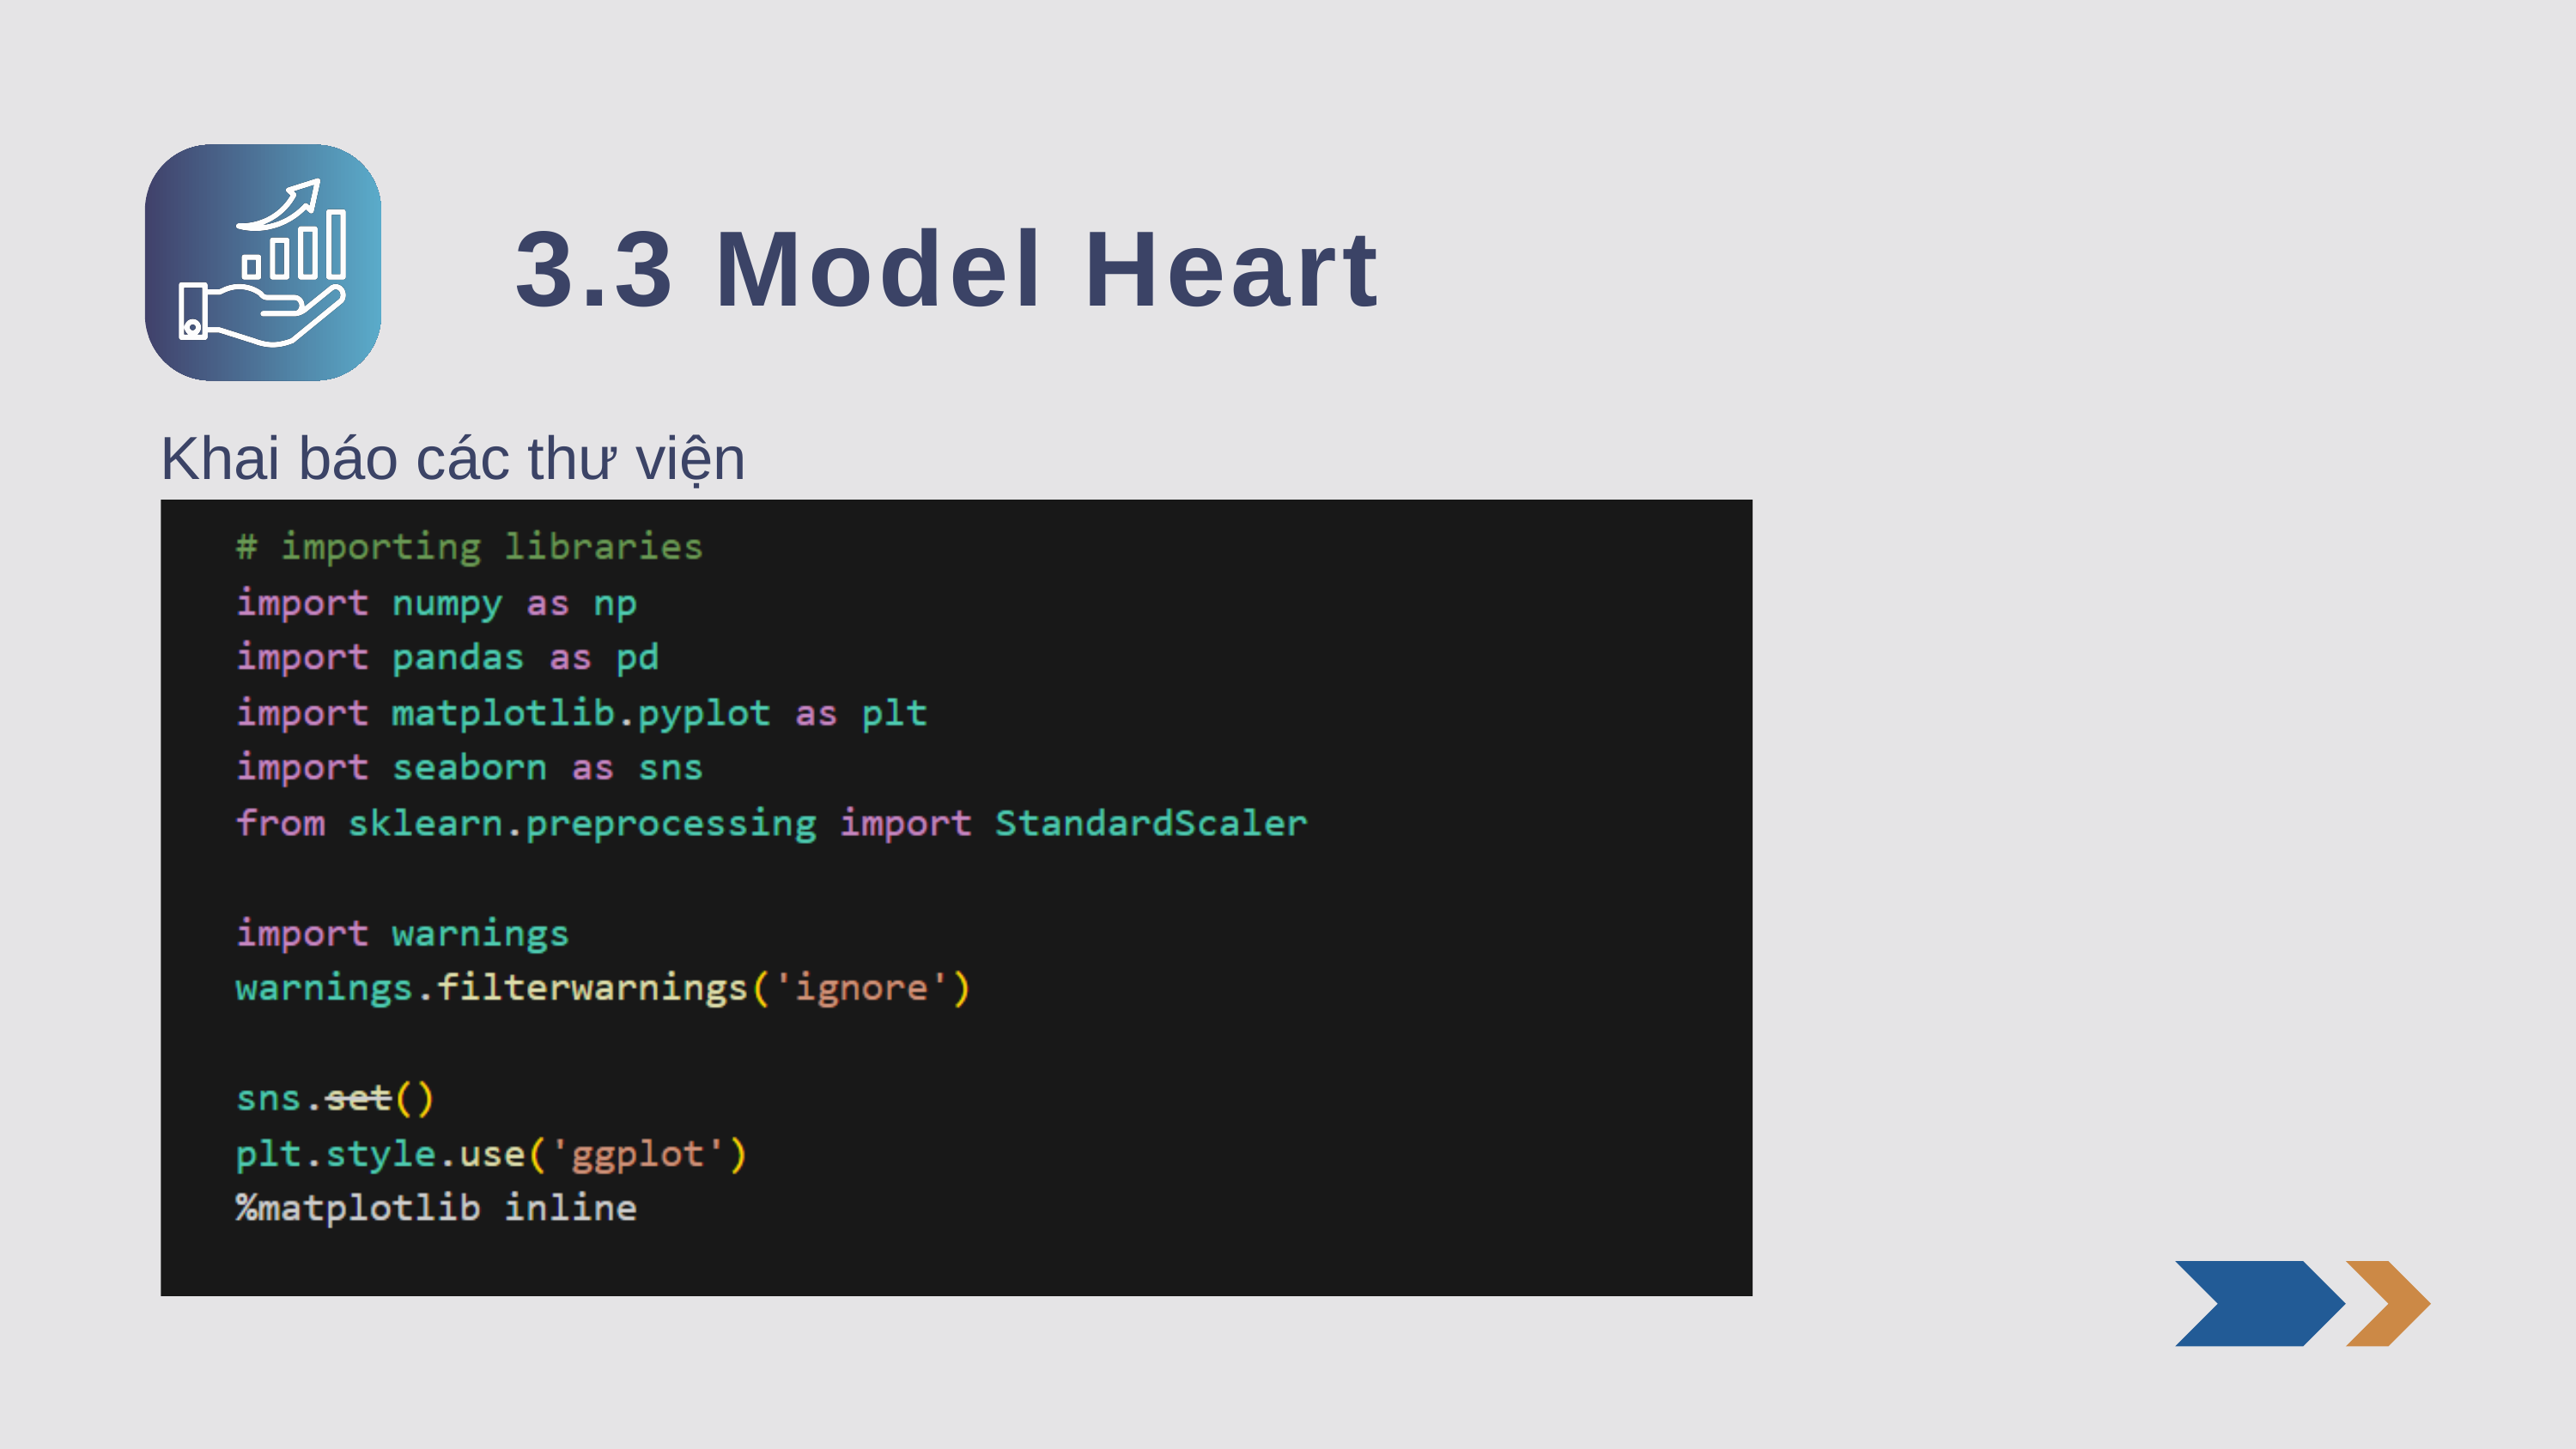

3.3 Model Heart
Khai báo các thư viện